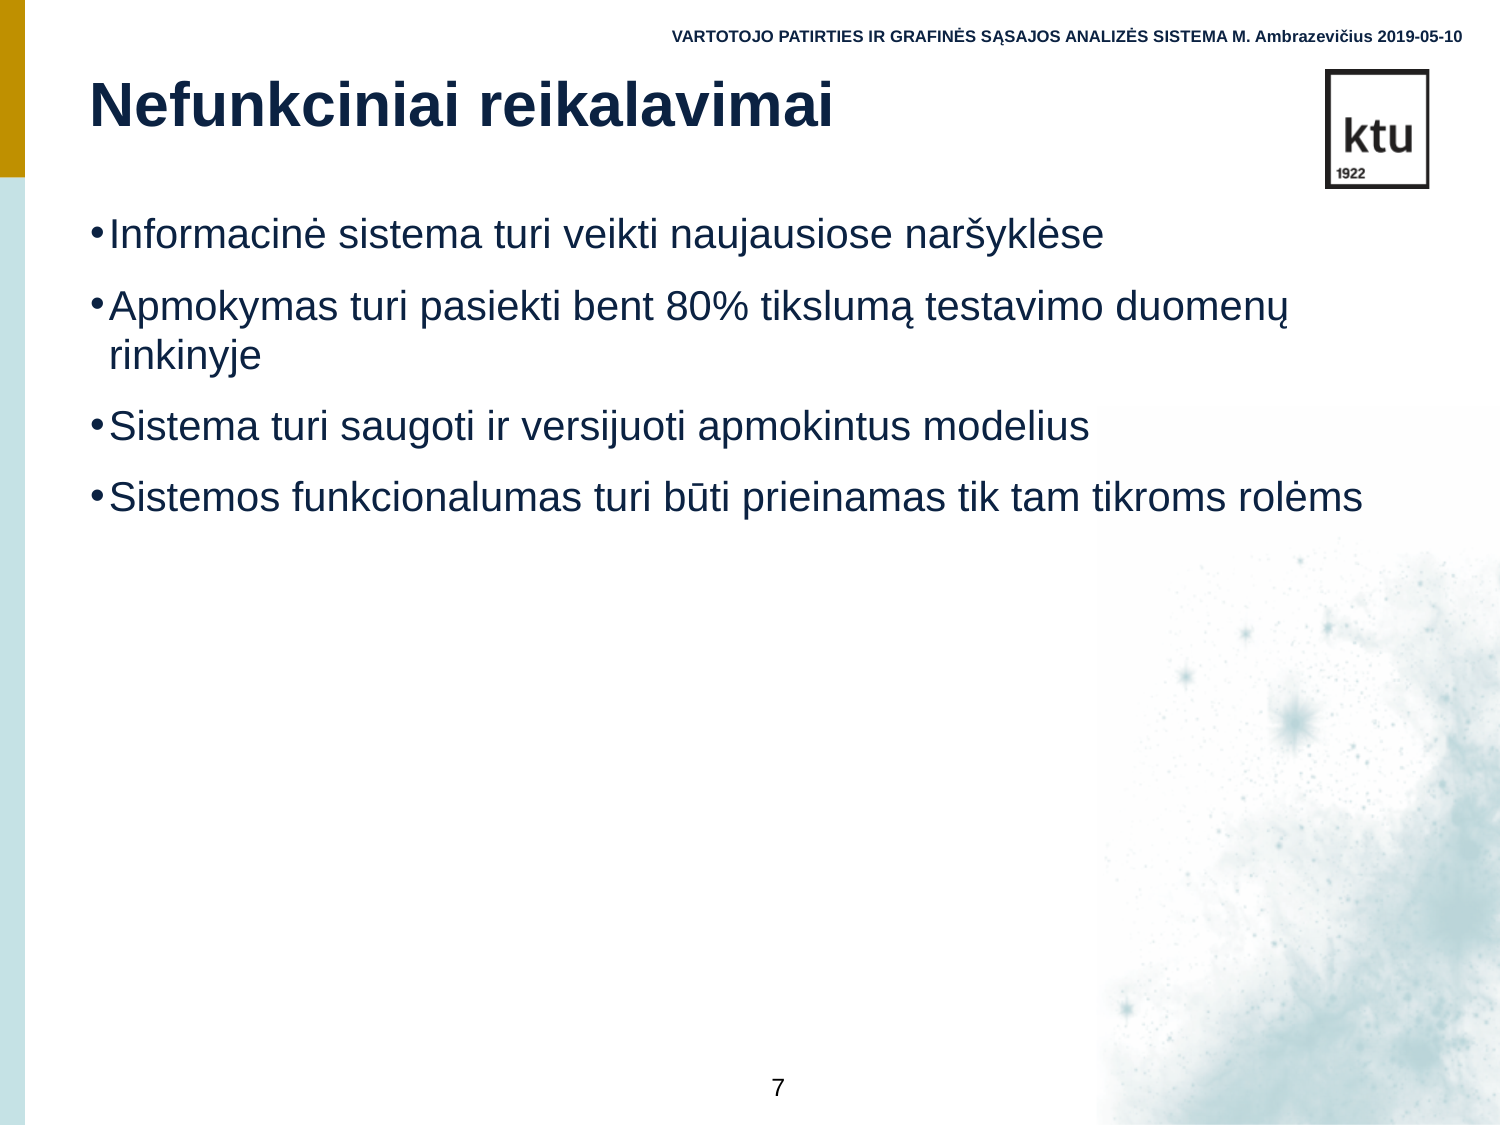

VARTOTOJO PATIRTIES IR GRAFINĖS SĄSAJOS ANALIZĖS SISTEMA M. Ambrazevičius 2019-05-10
Nefunkciniai reikalavimai
Informacinė sistema turi veikti naujausiose naršyklėse
Apmokymas turi pasiekti bent 80% tikslumą testavimo duomenų rinkinyje
Sistema turi saugoti ir versijuoti apmokintus modelius
Sistemos funkcionalumas turi būti prieinamas tik tam tikroms rolėms